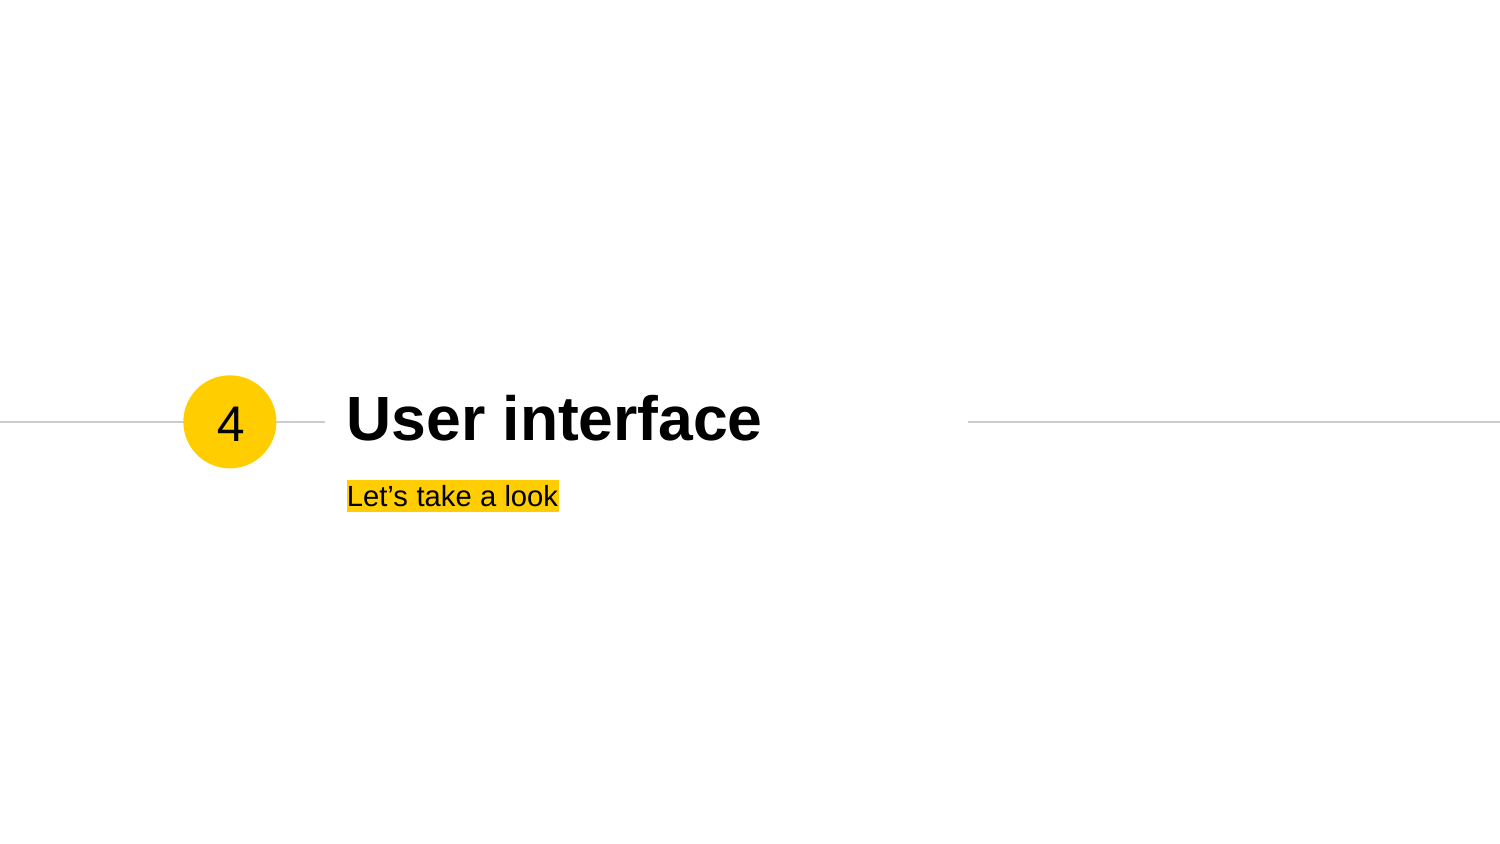

# User interface
4
Let’s take a look